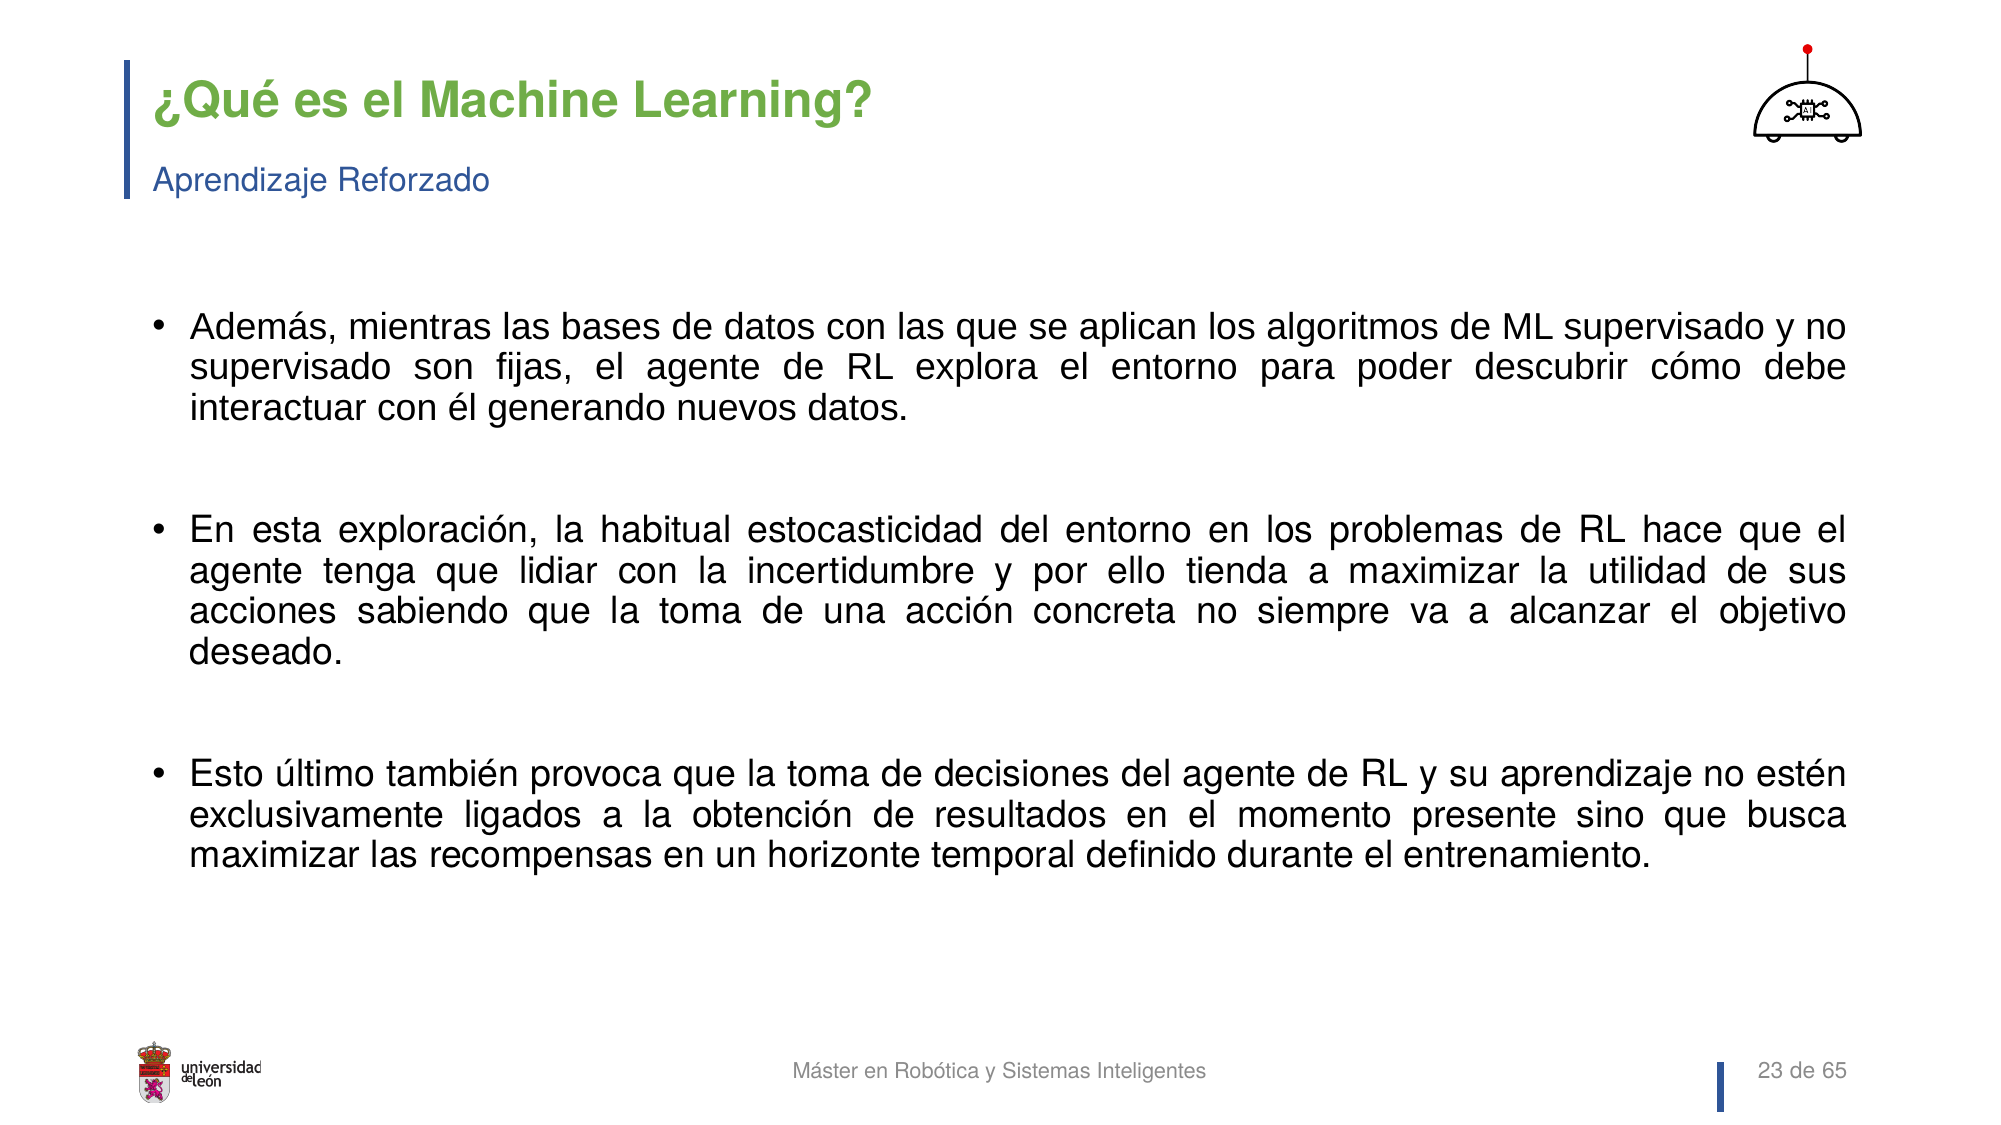

# ¿Qué es el Machine Learning?
Aprendizaje Reforzado
Además, mientras las bases de datos con las que se aplican los algoritmos de ML supervisado y no supervisado son fijas, el agente de RL explora el entorno para poder descubrir cómo debe interactuar con él generando nuevos datos.

En esta exploración, la habitual estocasticidad del entorno en los problemas de RL hace que el agente tenga que lidiar con la incertidumbre y por ello tienda a maximizar la utilidad de sus acciones sabiendo que la toma de una acción concreta no siempre va a alcanzar el objetivo deseado.

Esto último también provoca que la toma de decisiones del agente de RL y su aprendizaje no estén exclusivamente ligados a la obtención de resultados en el momento presente sino que busca maximizar las recompensas en un horizonte temporal definido durante el entrenamiento.

Máster en Robótica y Sistemas Inteligentes
23 de 65